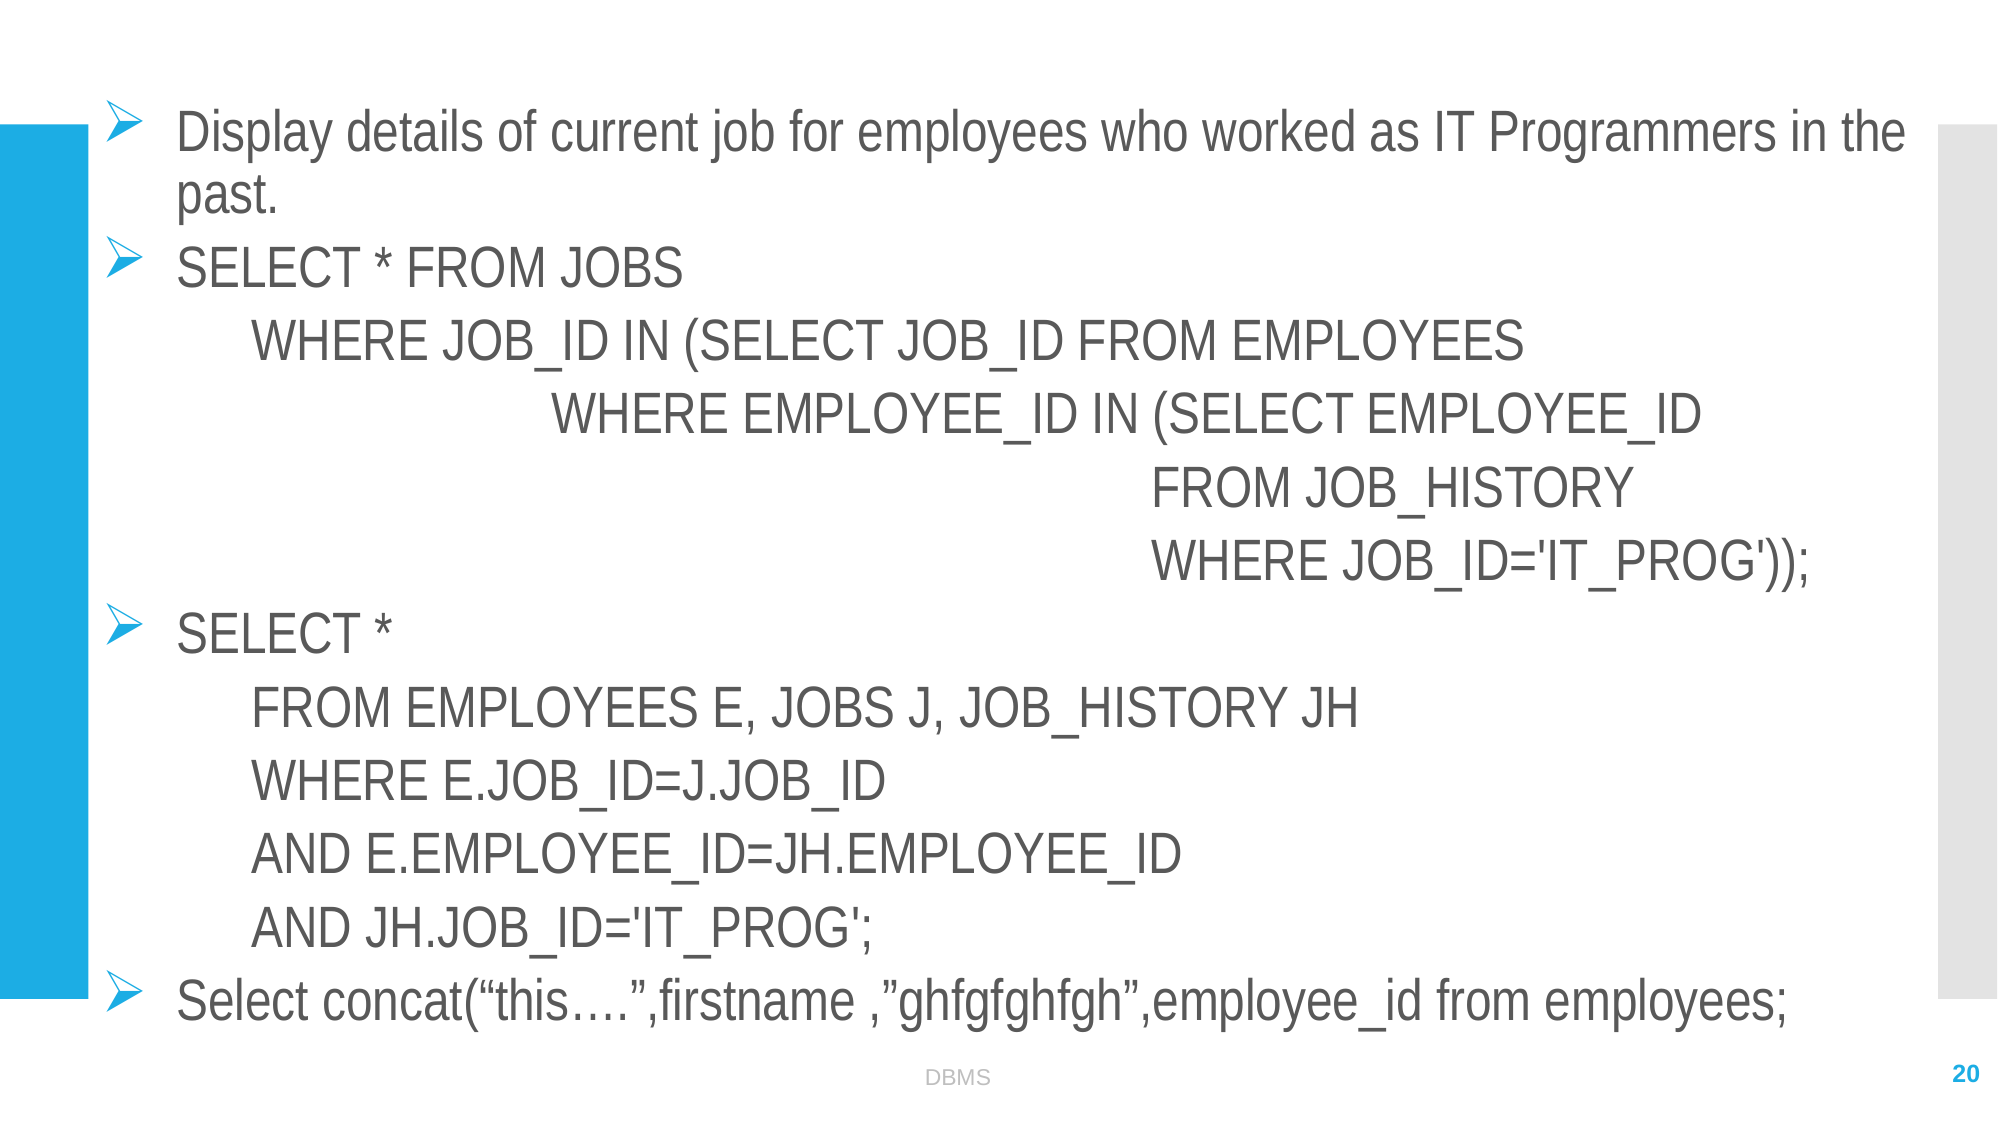

Display details of current job for employees who worked as IT Programmers in the past.
SELECT * FROM JOBS
	WHERE JOB_ID IN (SELECT JOB_ID FROM EMPLOYEES
			WHERE EMPLOYEE_ID IN (SELECT EMPLOYEE_ID
	 						FROM JOB_HISTORY
							WHERE JOB_ID='IT_PROG'));
SELECT *
	FROM EMPLOYEES E, JOBS J, JOB_HISTORY JH
	WHERE E.JOB_ID=J.JOB_ID
	AND E.EMPLOYEE_ID=JH.EMPLOYEE_ID
	AND JH.JOB_ID='IT_PROG';
Select concat(“this….”,firstname ,”ghfgfghfgh”,employee_id from employees;

20
DBMS